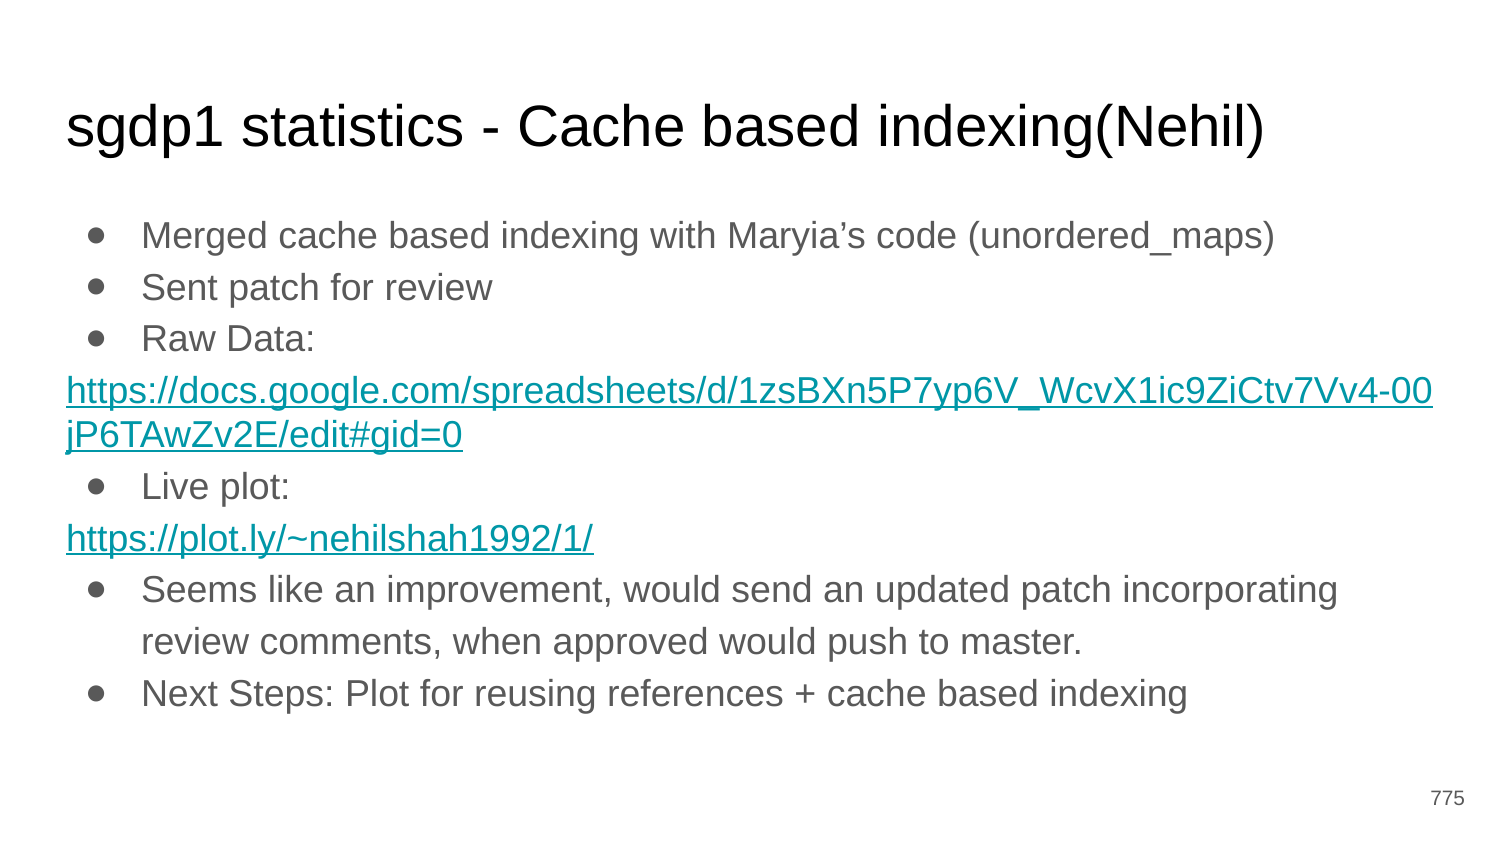

# sgdp1 statistics - Cache based indexing(Nehil)
Merged cache based indexing with Maryia’s code (unordered_maps)
Sent patch for review
Raw Data:
https://docs.google.com/spreadsheets/d/1zsBXn5P7yp6V_WcvX1ic9ZiCtv7Vv4-00jP6TAwZv2E/edit#gid=0
Live plot:
https://plot.ly/~nehilshah1992/1/
Seems like an improvement, would send an updated patch incorporating review comments, when approved would push to master.
Next Steps: Plot for reusing references + cache based indexing

775